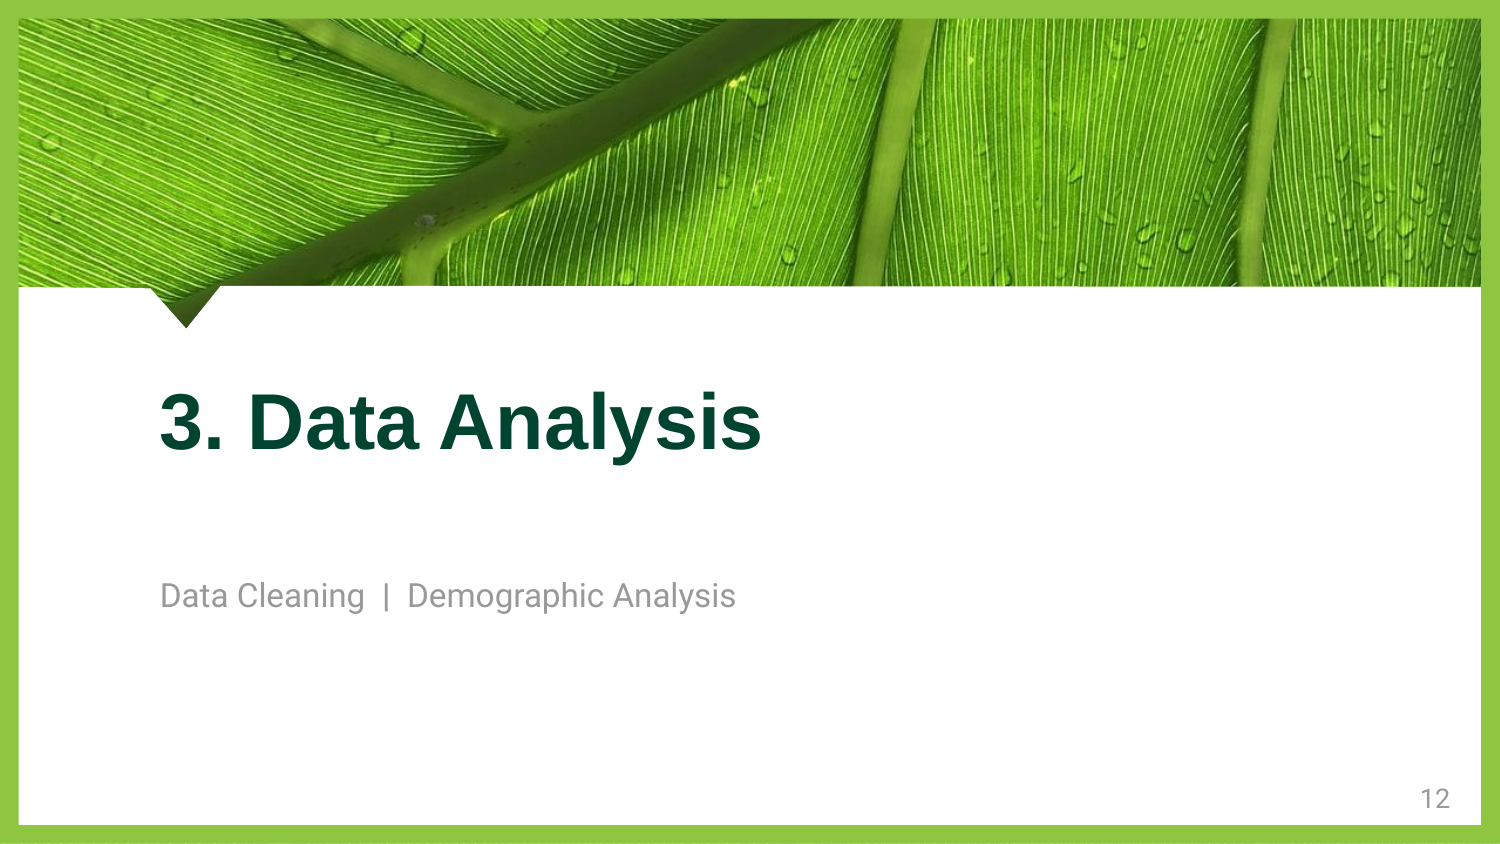

# 3. Data Analysis
Data Cleaning  |  Demographic Analysis
12